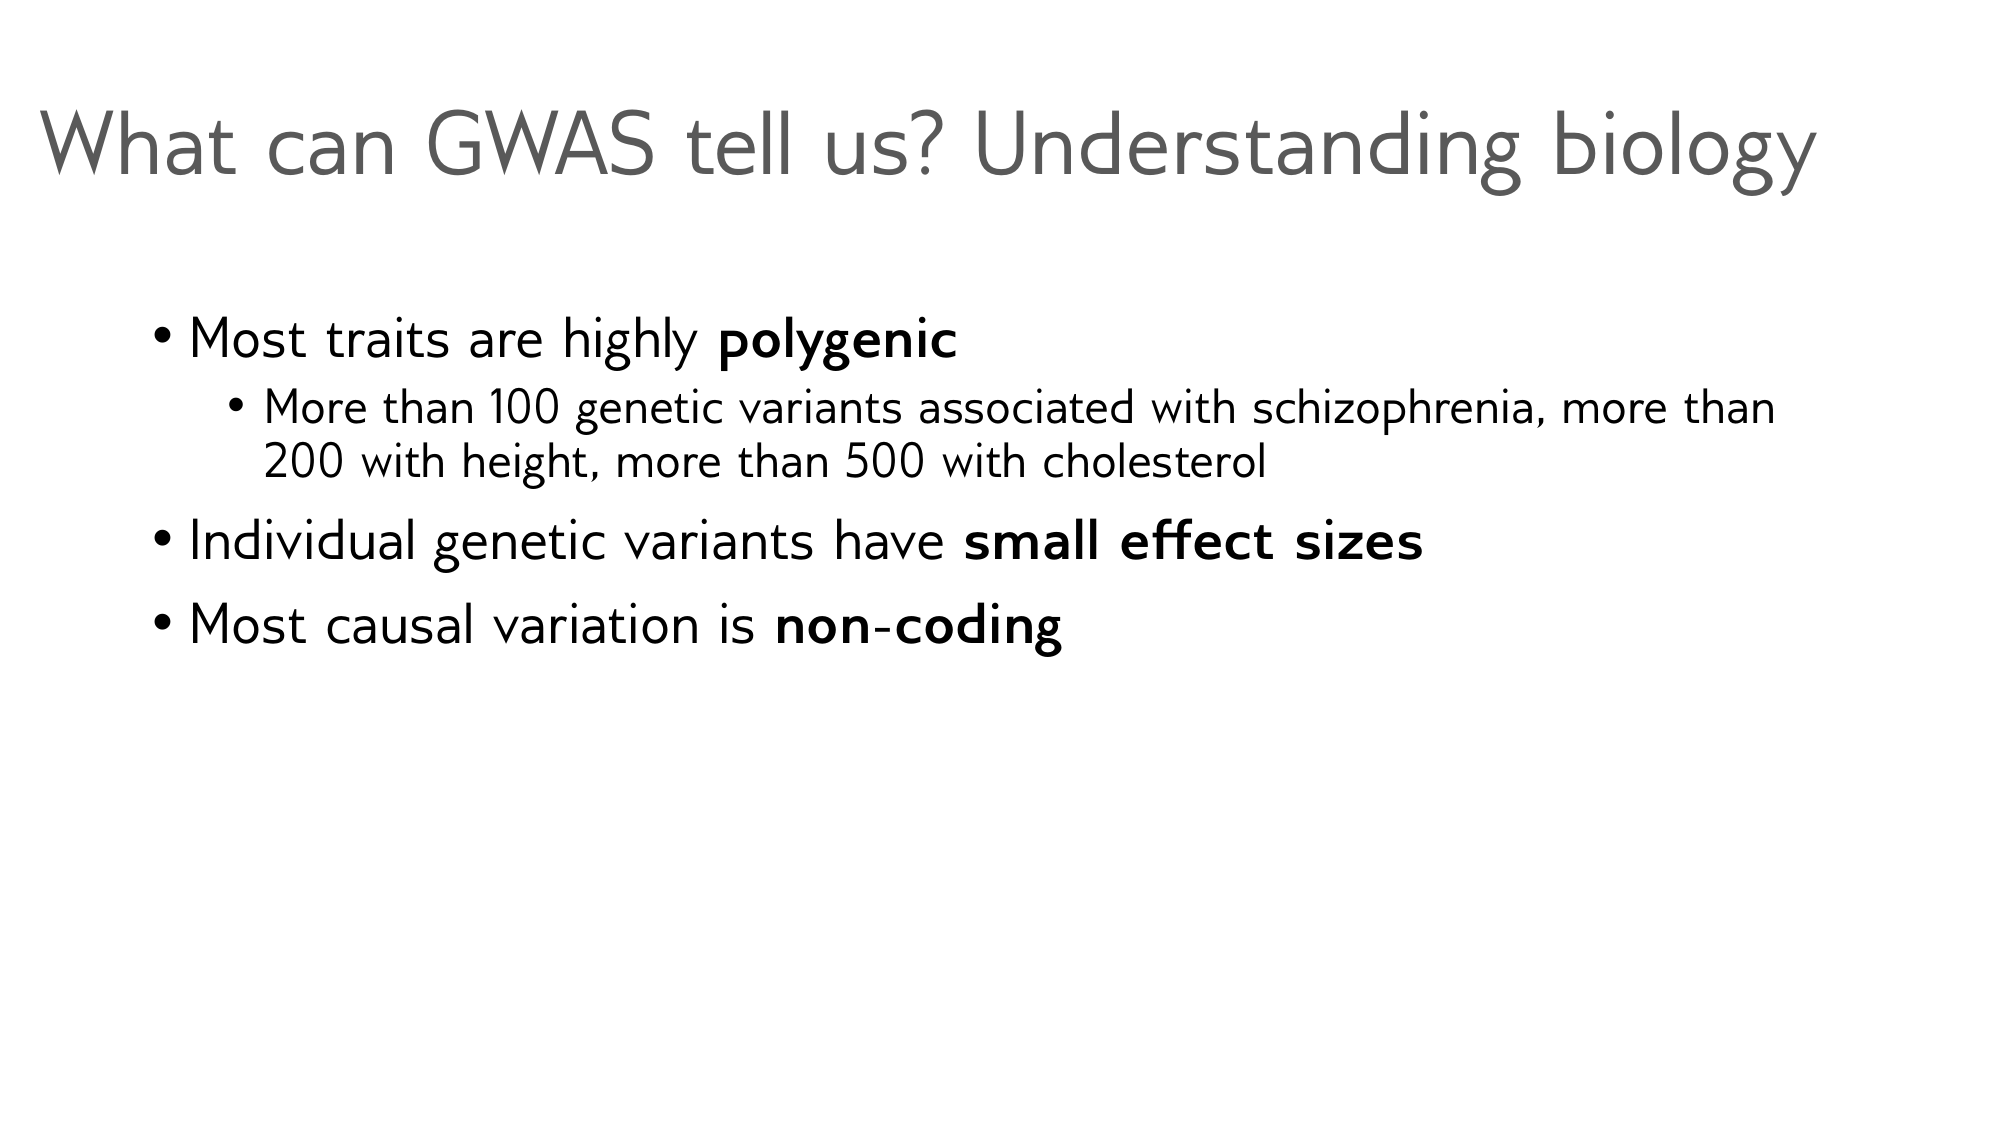

# What can GWAS tell us? Understanding biology
Most traits are highly polygenic
More than 100 genetic variants associated with schizophrenia, more than 200 with height, more than 500 with cholesterol
Individual genetic variants have small effect sizes
Most causal variation is non-coding